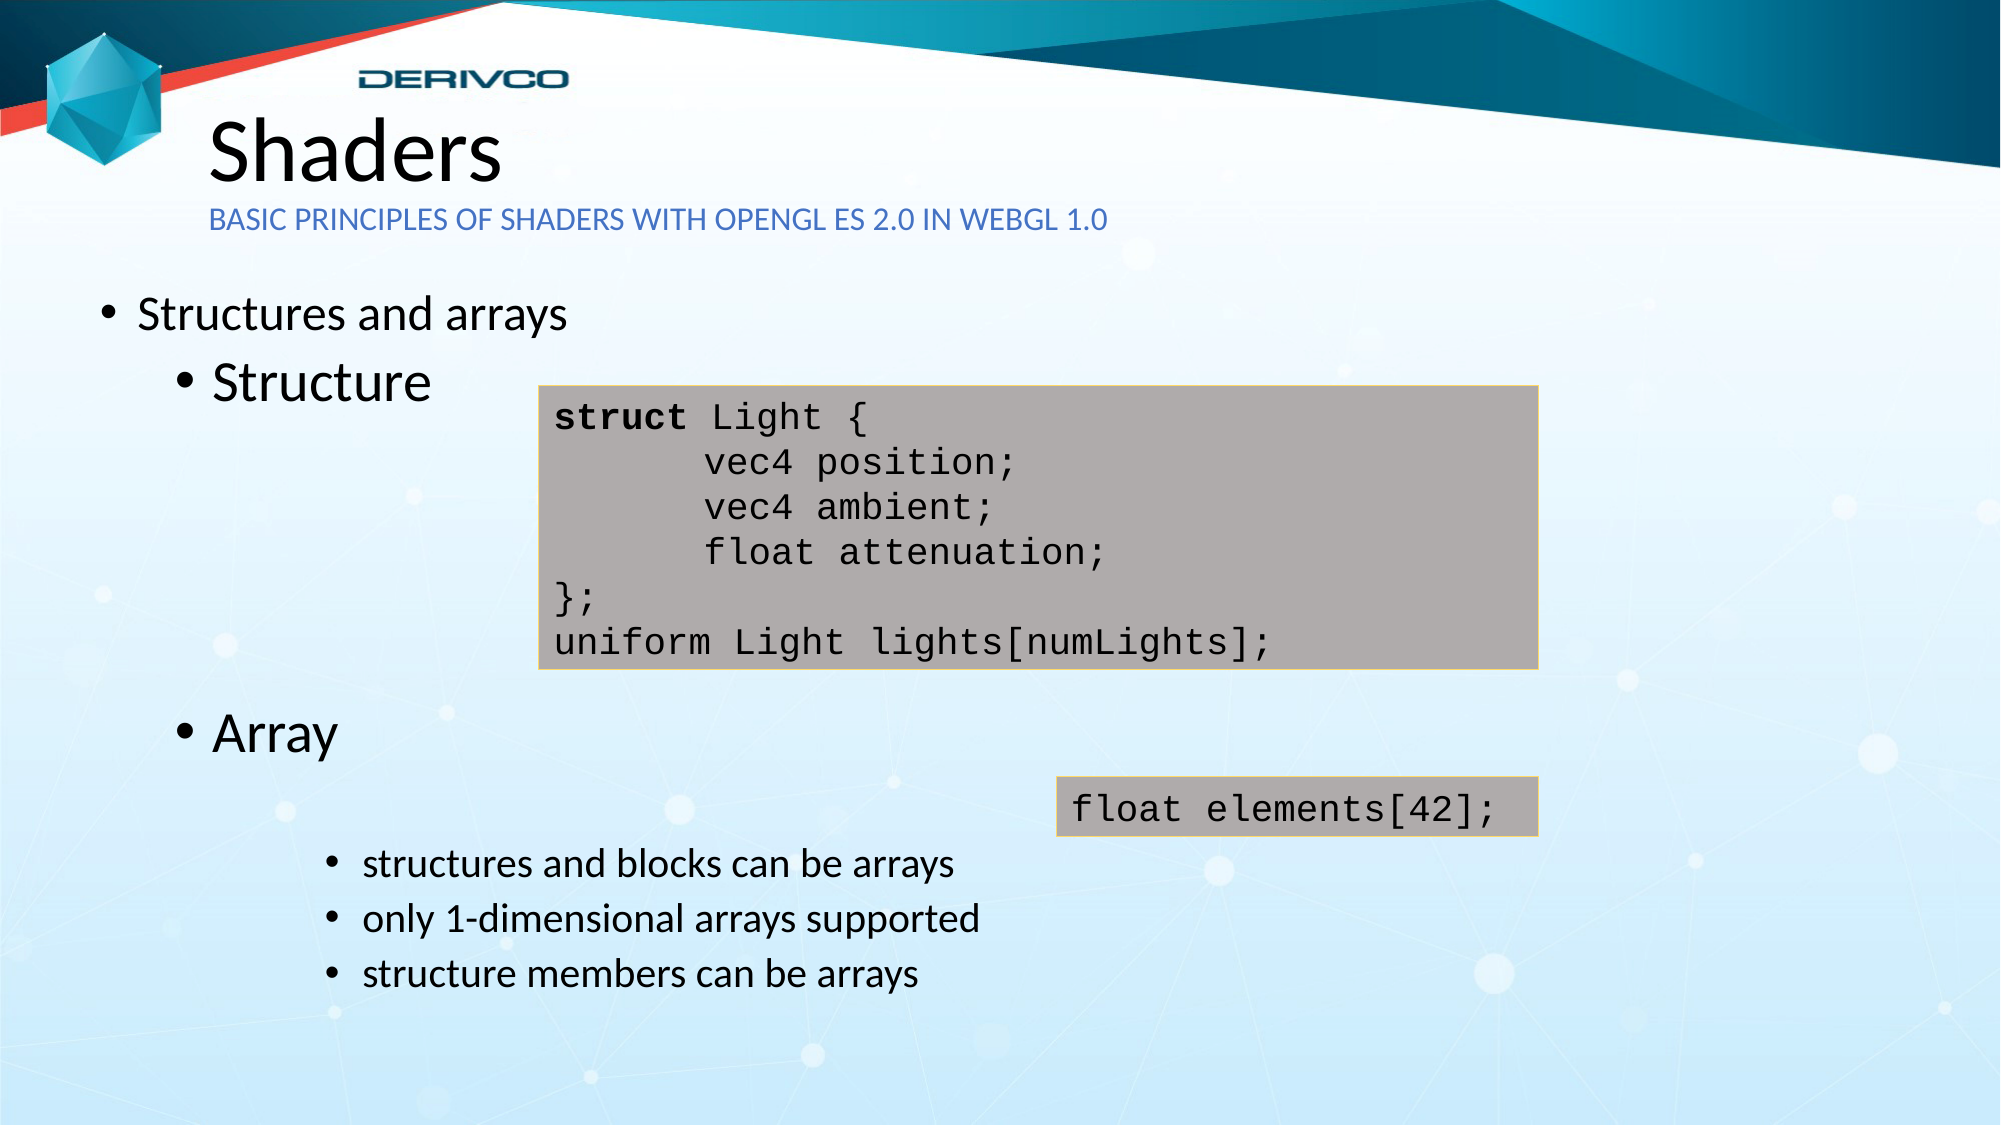

# Shaders BASIC PRINCIPLES OF SHADERS WITH OPENGL ES 2.0 IN WEBGL 1.0
Structures and arrays
Structure

Array

structures and blocks can be arrays
only 1-dimensional arrays supported
structure members can be arrays
struct Light {
   	vec4 position;
   	vec4 ambient;
	float attenuation;
};
uniform Light lights[numLights];
float elements[42];